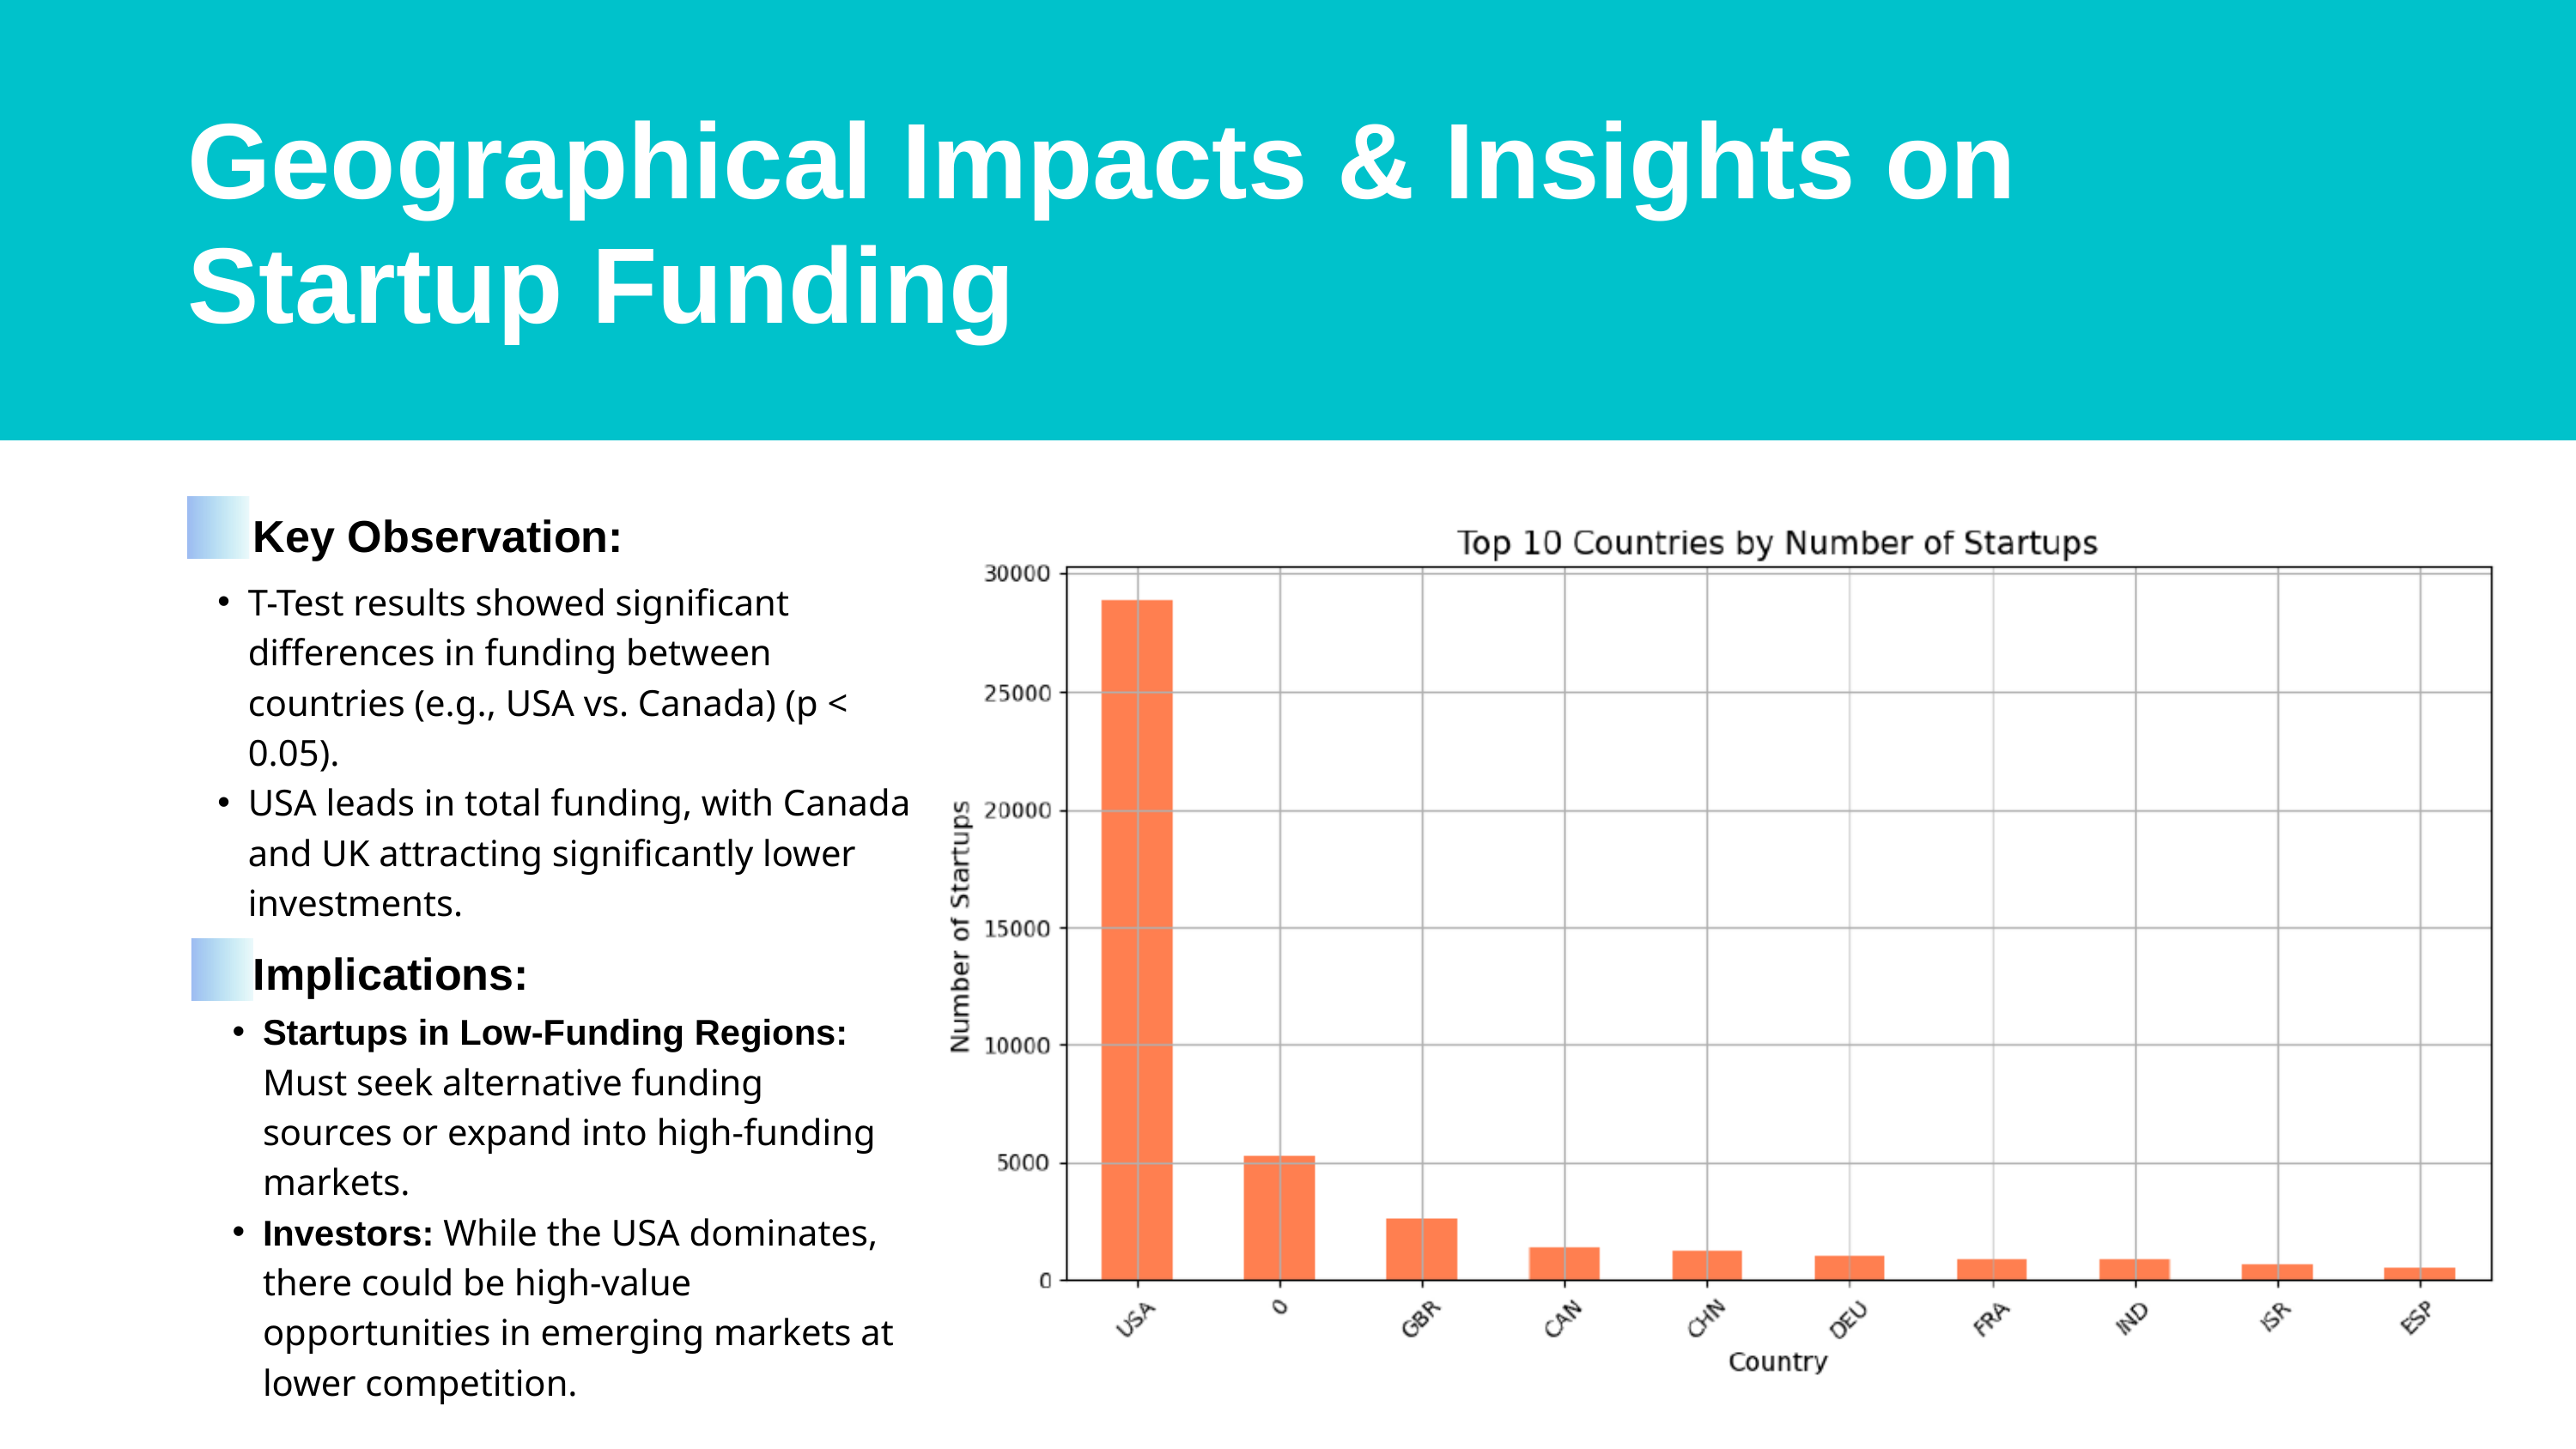

Geographical Impacts & Insights on Startup Funding

Key Observation:

T-Test results showed significant differences in funding between countries (e.g., USA vs. Canada) (p < 0.05).
USA leads in total funding, with Canada and UK attracting significantly lower investments.

Implications:

Startups in Low-Funding Regions: Must seek alternative funding sources or expand into high-funding markets.
Investors: While the USA dominates, there could be high-value opportunities in emerging markets at lower competition.